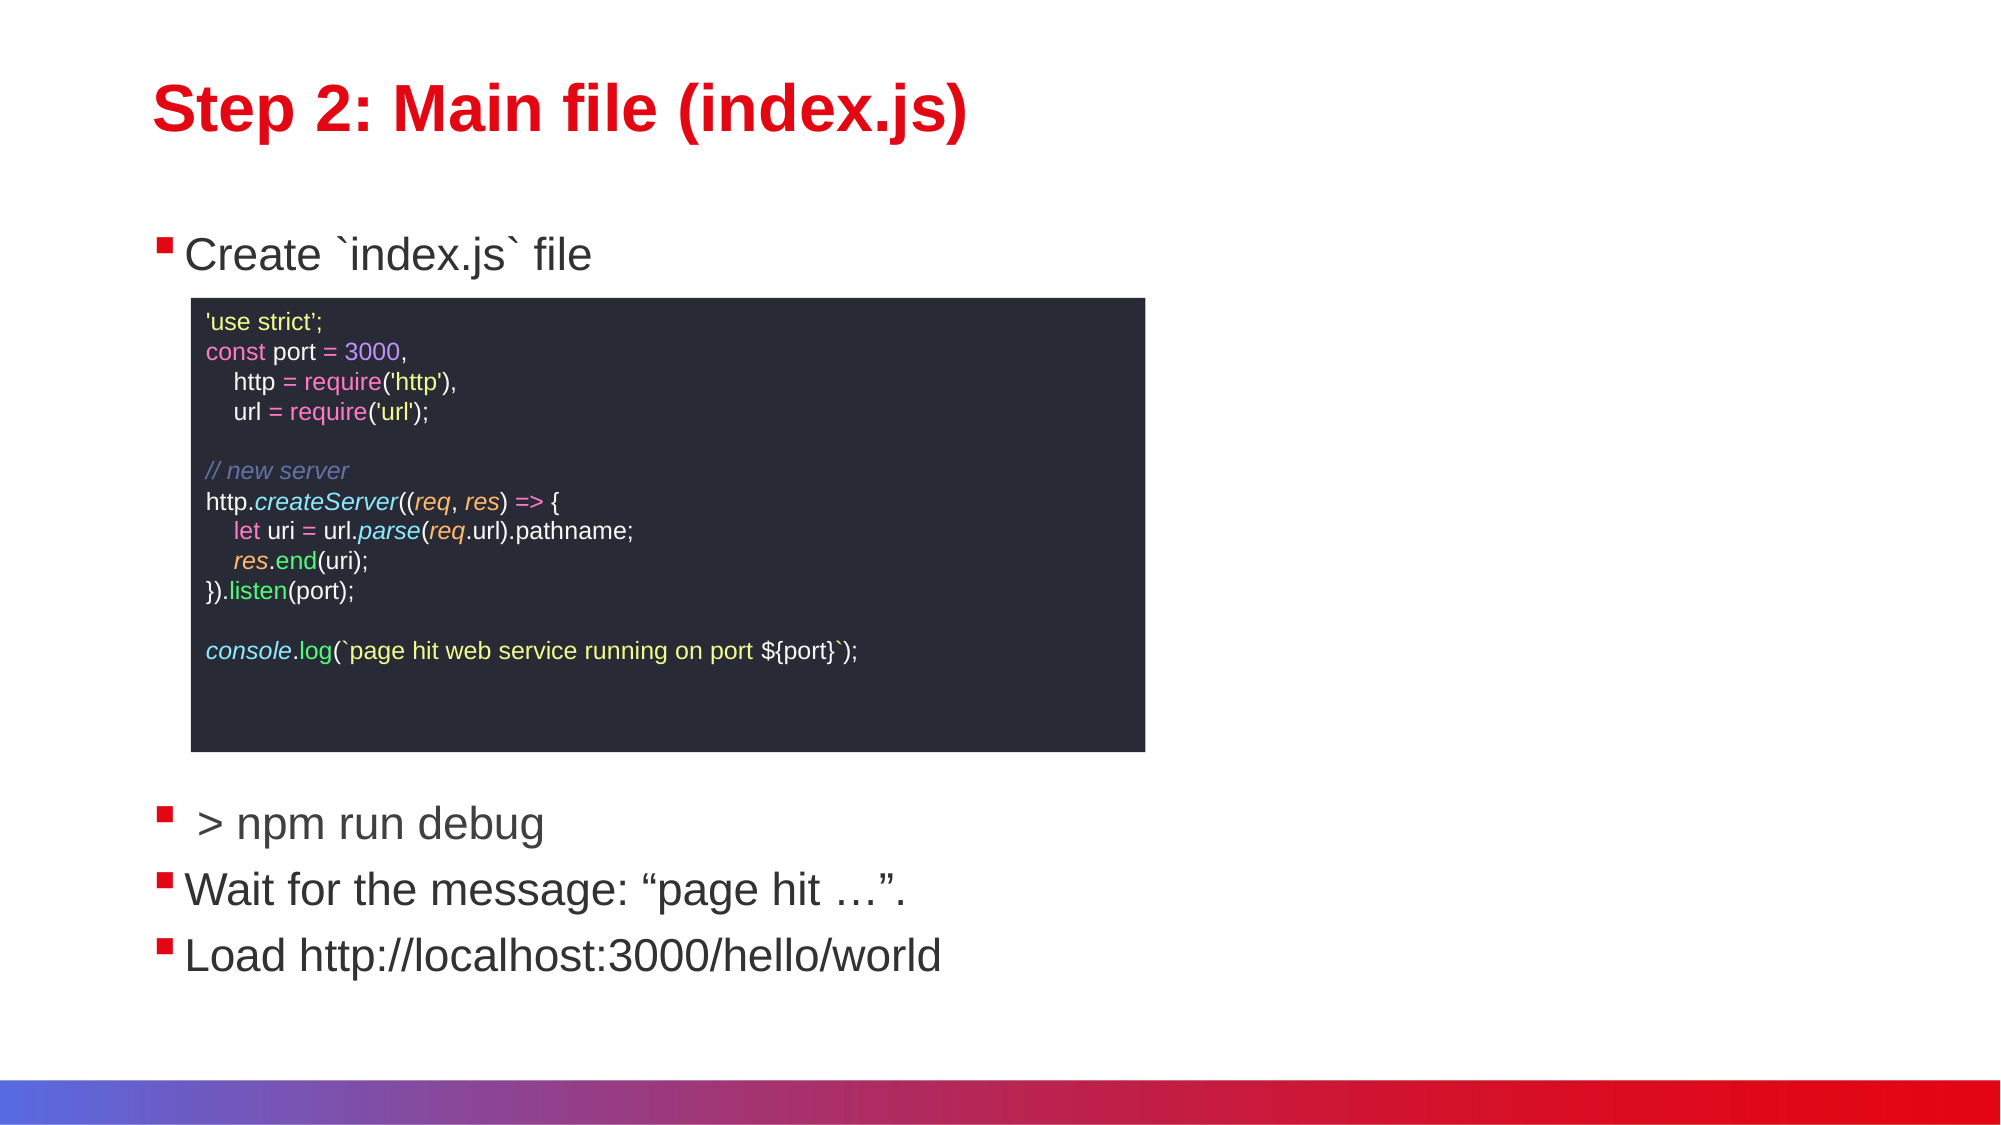

# Step 2: Main file (index.js)
Create `index.js` file

 > npm run debug
Wait for the message: “page hit …”.
Load http://localhost:3000/hello/world

'use strict’;
const port = 3000,
    http = require('http'),
    url = require('url');
// new server
http.createServer((req, res) => {
    let uri = url.parse(req.url).pathname;
    res.end(uri);
}).listen(port);
console.log(`page hit web service running on port ${port}`);